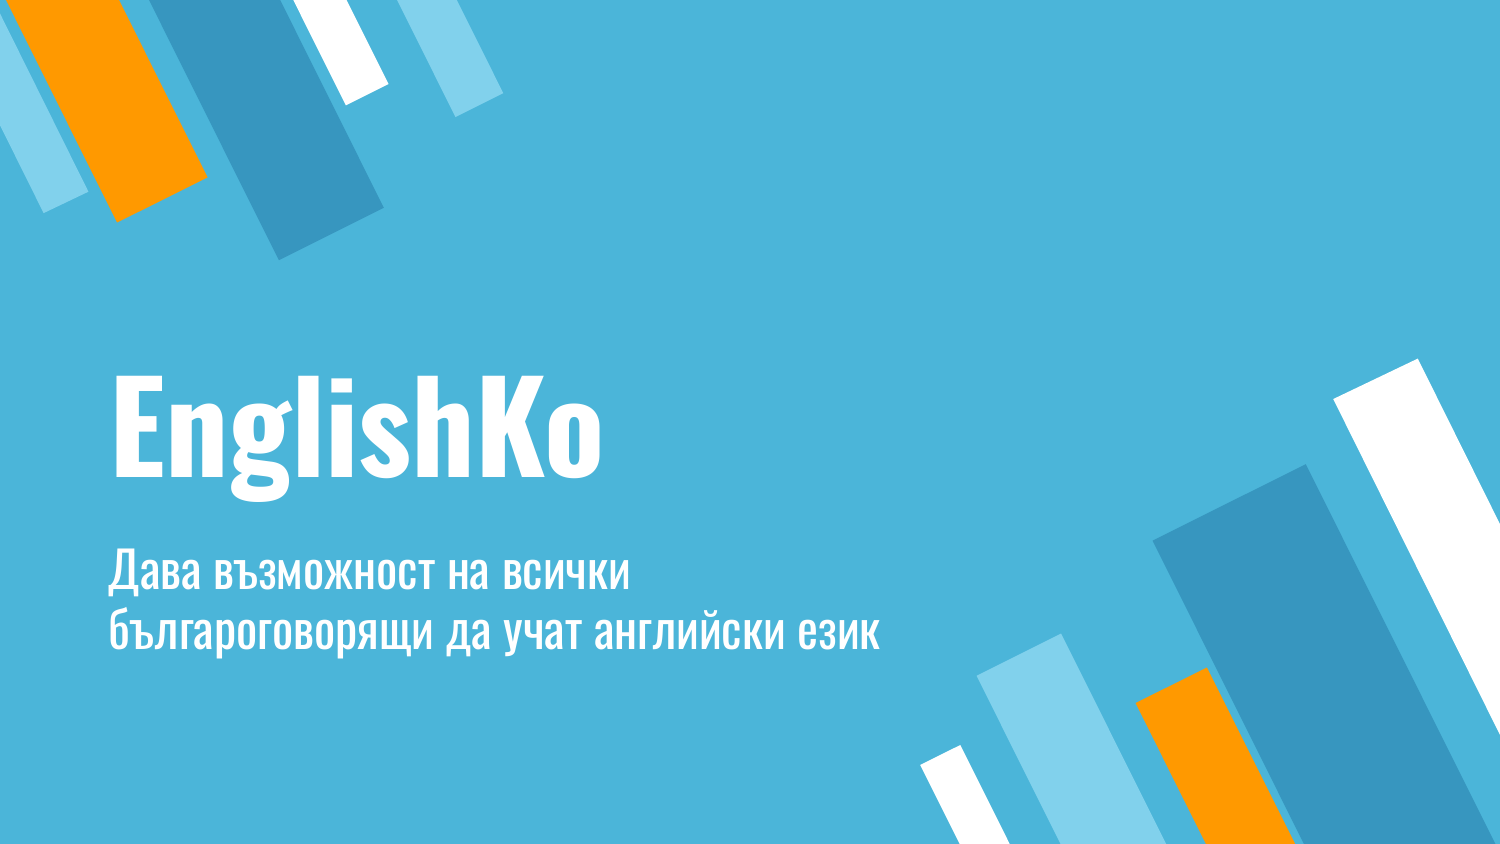

# EnglishKo
Дава възможност на всички българоговорящи да учат английски език